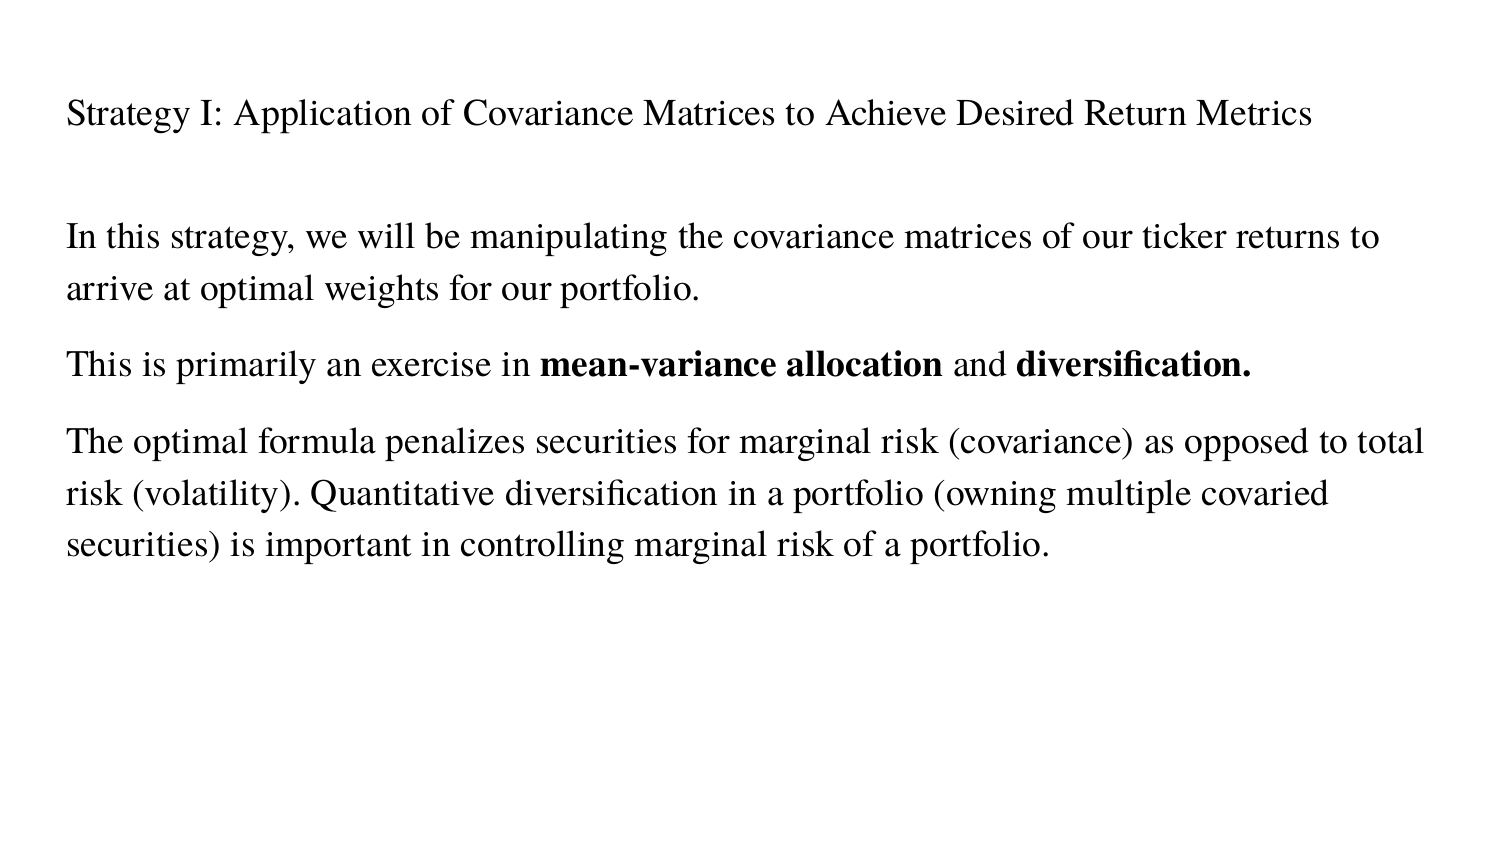

# Strategy I: Application of Covariance Matrices to Achieve Desired Return Metrics
In this strategy, we will be manipulating the covariance matrices of our ticker returns to arrive at optimal weights for our portfolio.
This is primarily an exercise in mean-variance allocation and diversification.
The optimal formula penalizes securities for marginal risk (covariance) as opposed to total risk (volatility). Quantitative diversification in a portfolio (owning multiple covaried securities) is important in controlling marginal risk of a portfolio.